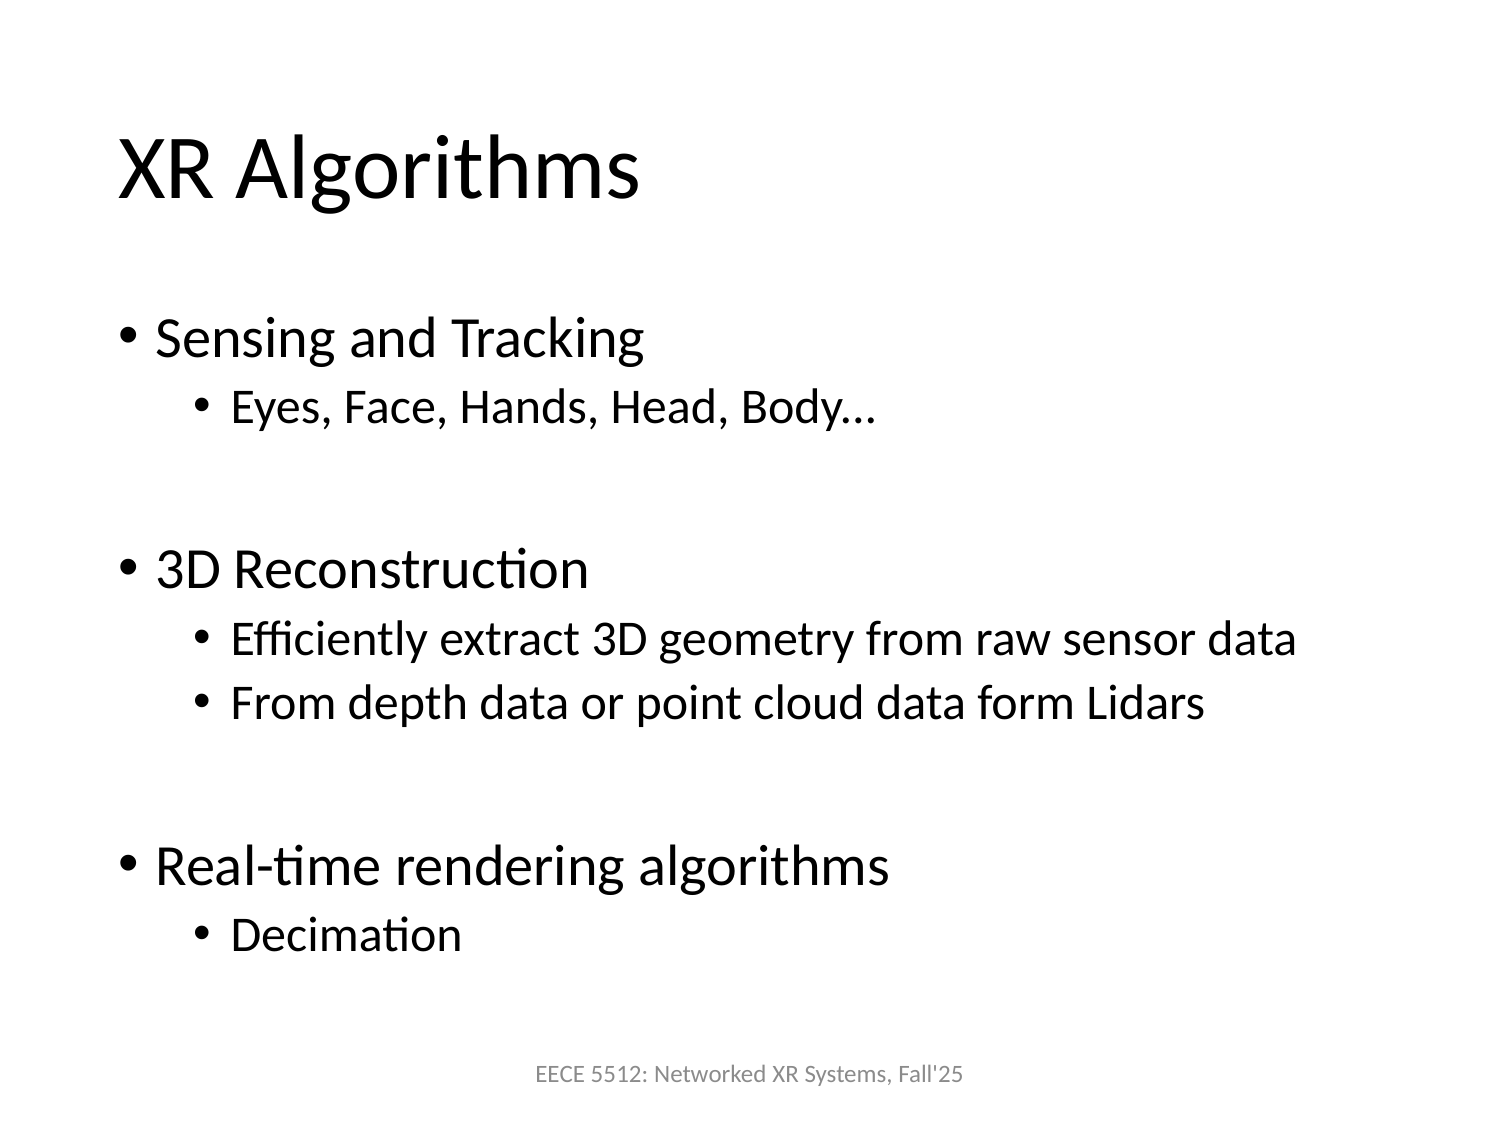

# XR Algorithms
Sensing and Tracking
Eyes, Face, Hands, Head, Body...

3D Reconstruction
Efficiently extract 3D geometry from raw sensor data
From depth data or point cloud data form Lidars

Real-time rendering algorithms
Decimation
EECE 5512: Networked XR Systems, Fall'25